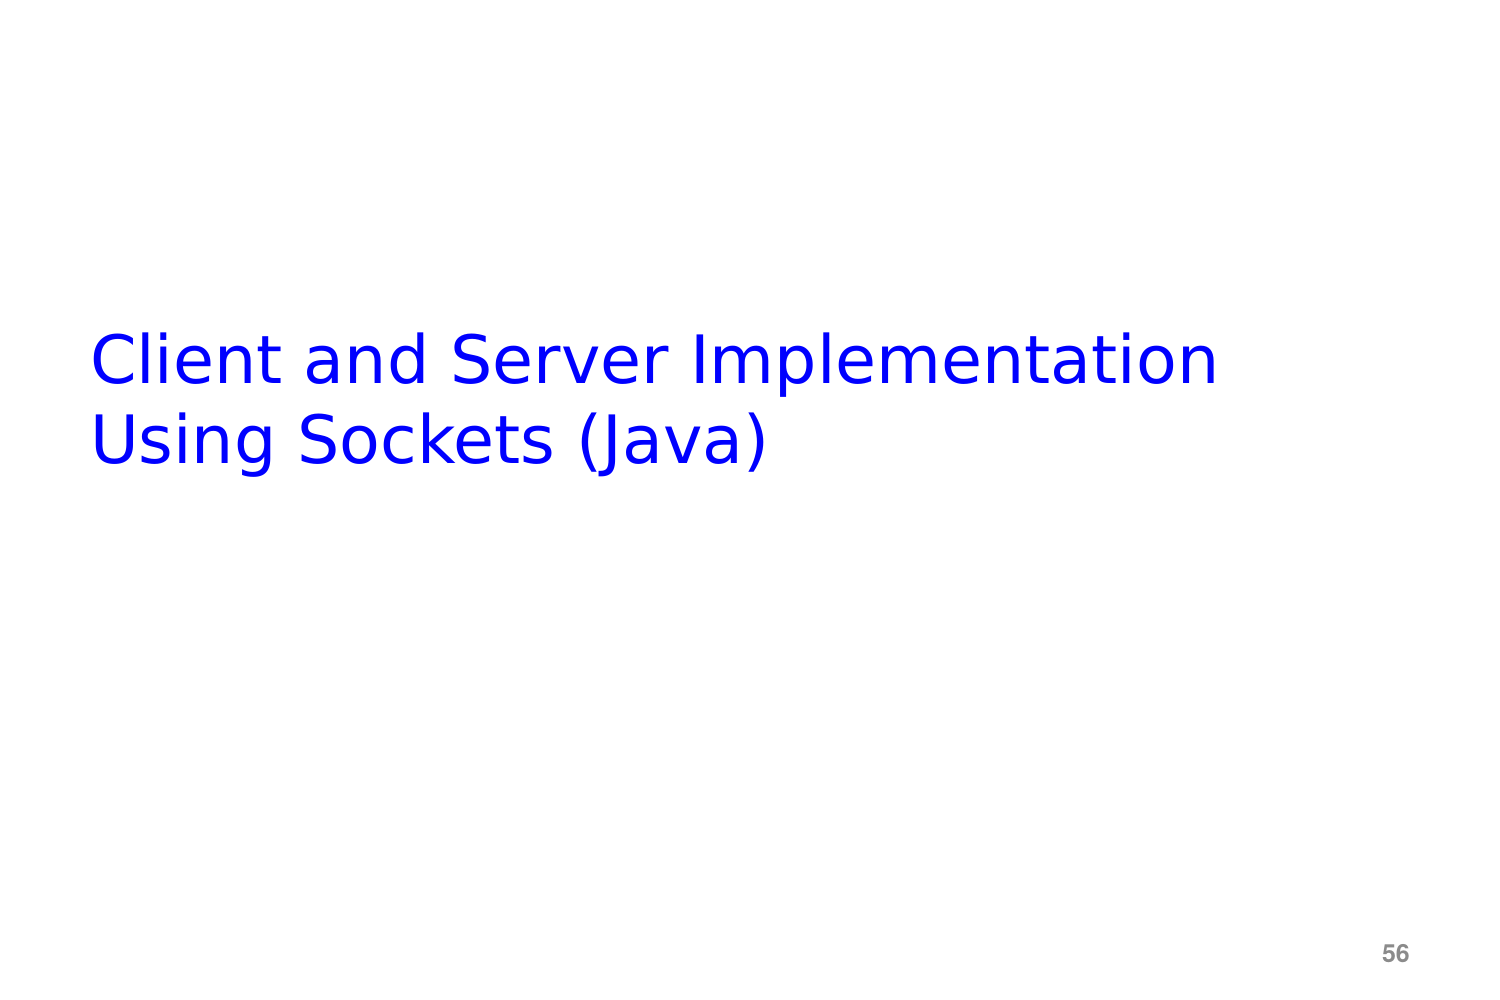

#

Client and Server Implementation Using Sockets (Java)
56